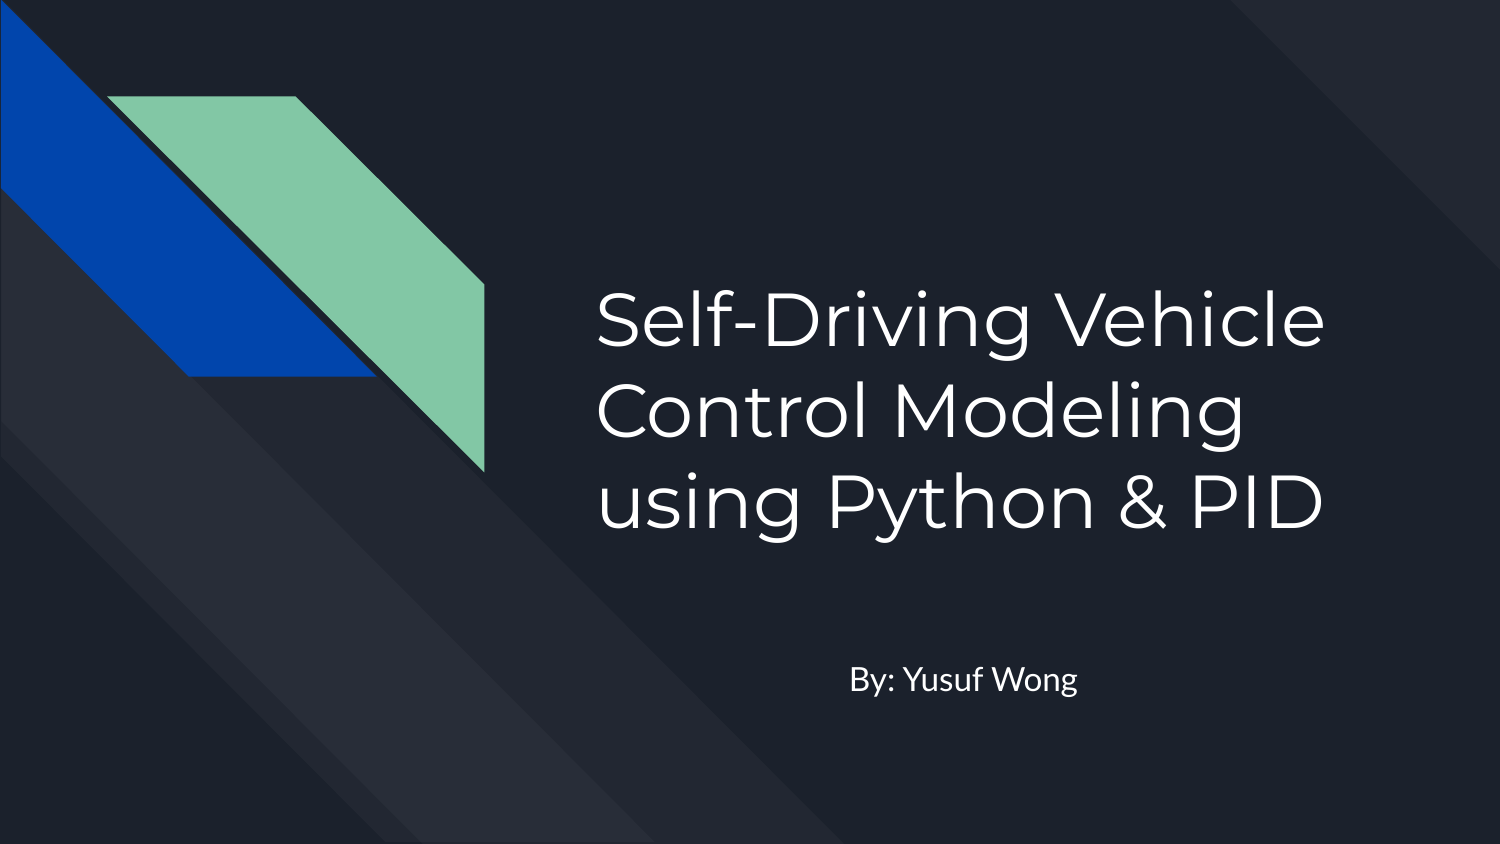

# Self-Driving Vehicle Control Modeling using Python & PID
By: Yusuf Wong